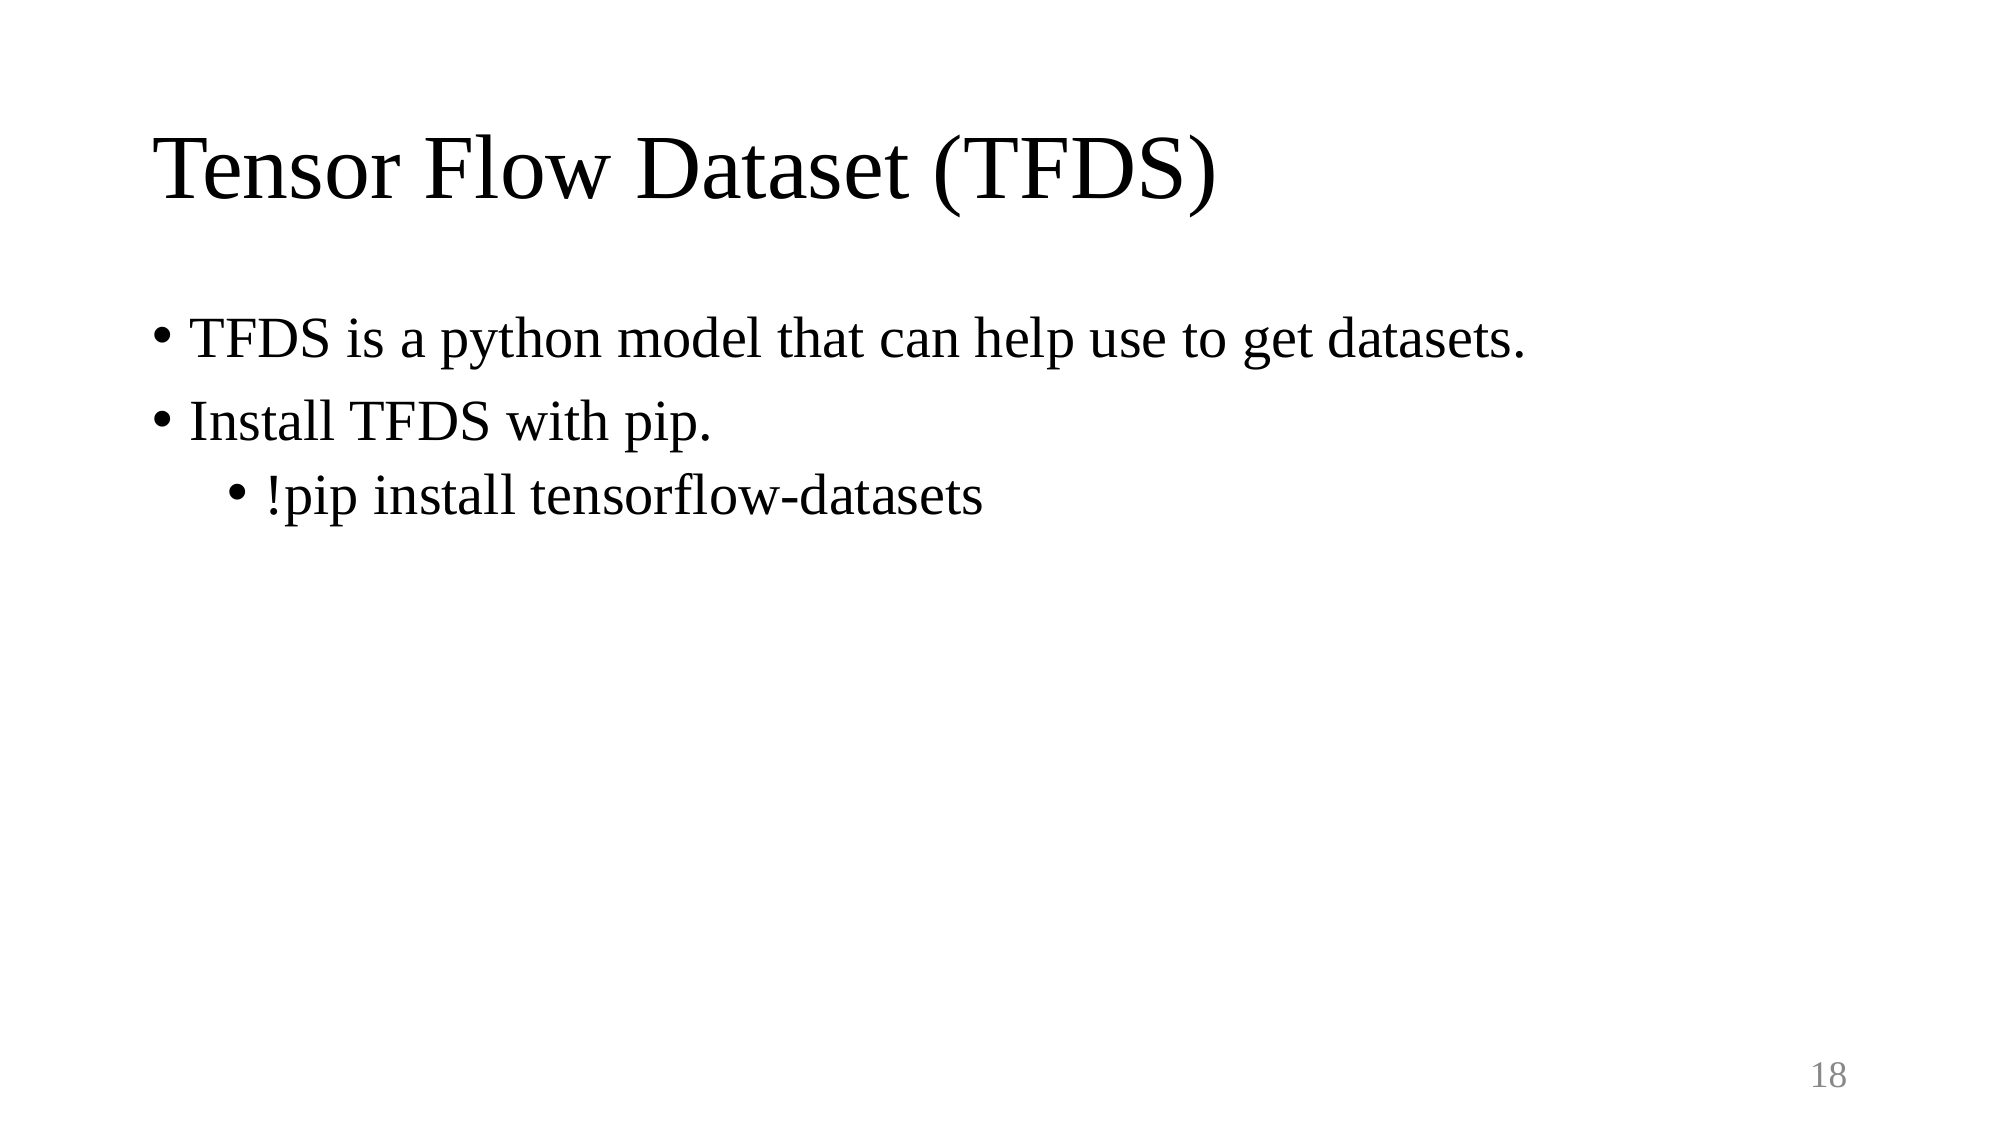

# Tensor Flow Dataset (TFDS)
TFDS is a python model that can help use to get datasets.
Install TFDS with pip.
!pip install tensorflow-datasets

18